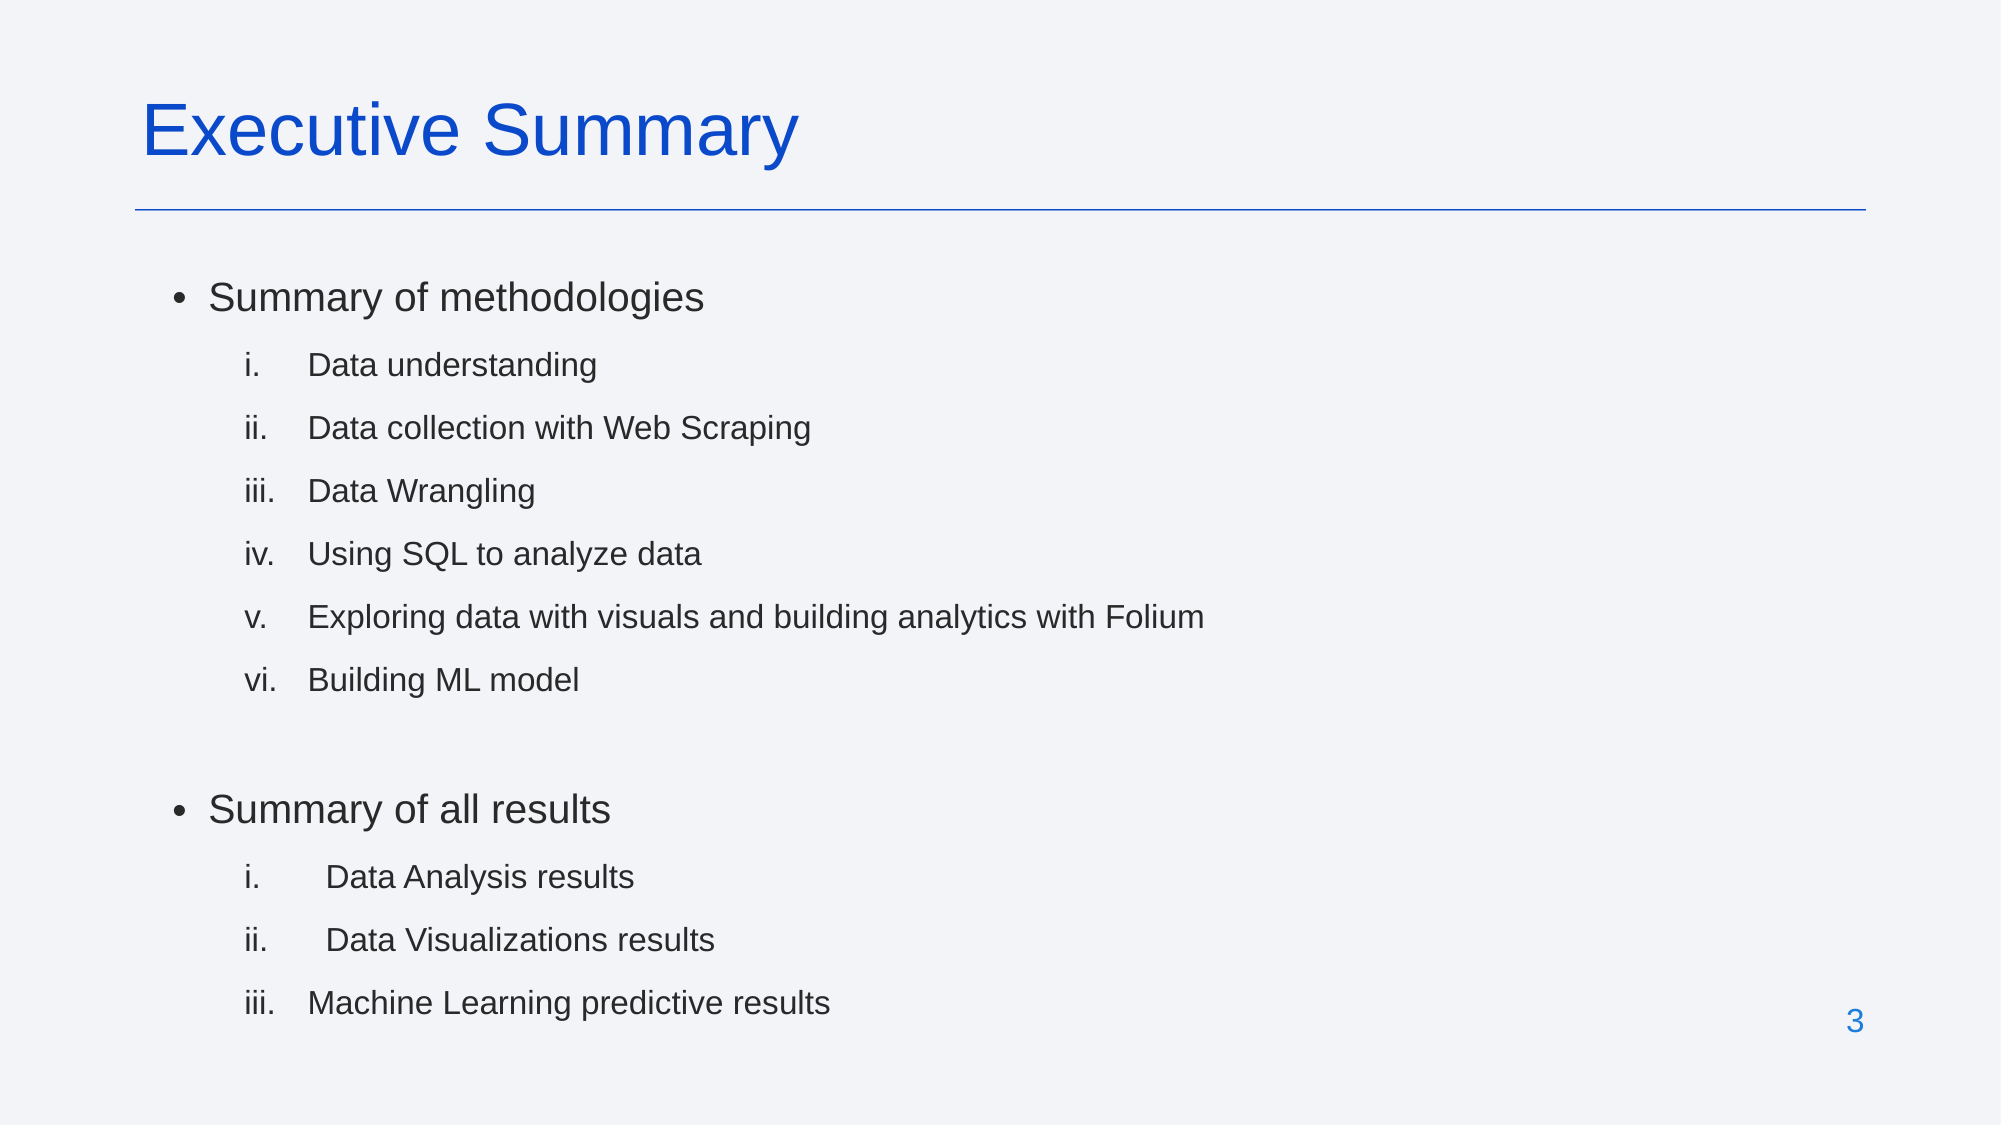

Executive Summary
Summary of methodologies
Data understanding
Data collection with Web Scraping
Data Wrangling
Using SQL to analyze data
Exploring data with visuals and building analytics with Folium
Building ML model

Summary of all results
Data Analysis results
Data Visualizations results
Machine Learning predictive results

3